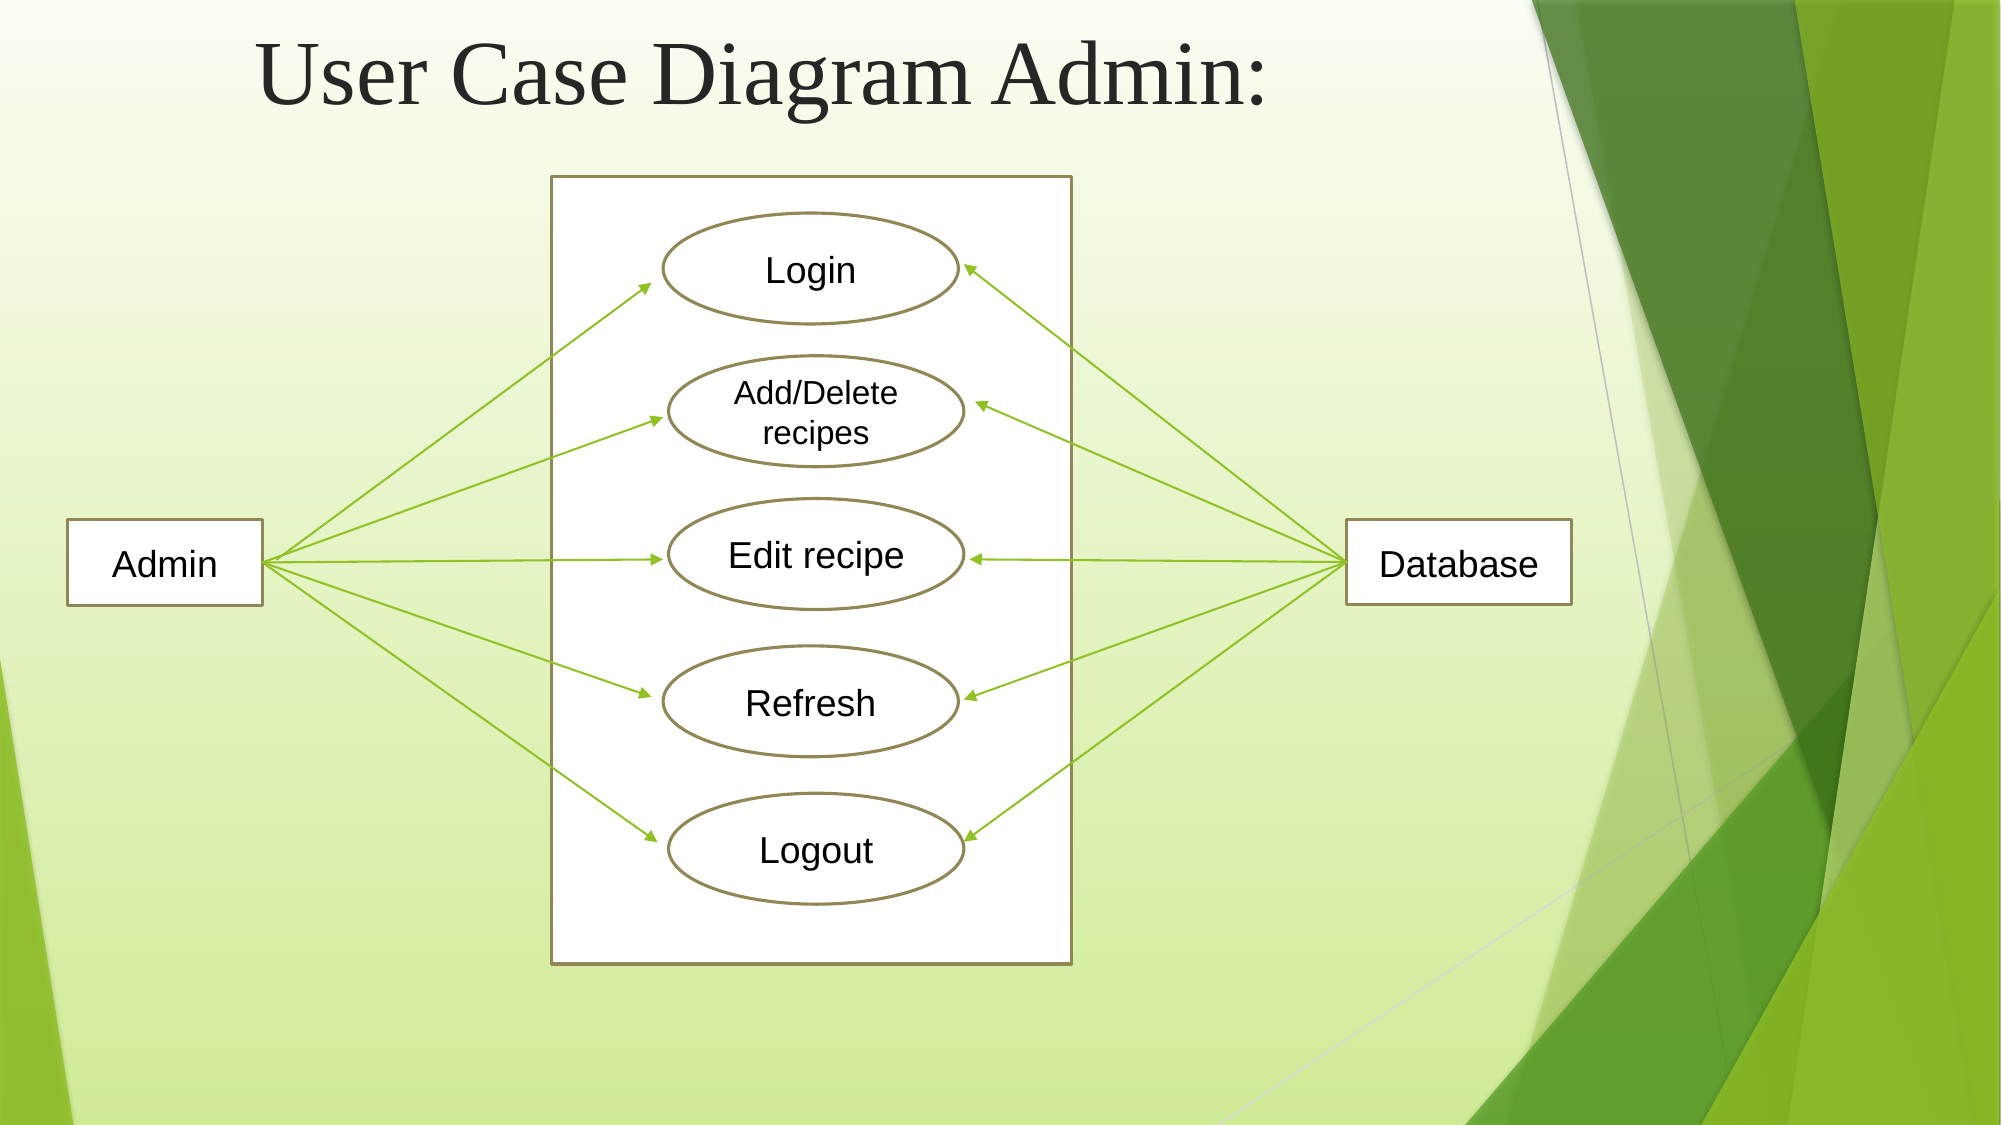

# User Case Diagram Admin:

Login
Add/Delete recipes
Edit recipe
Admin
Database
Refresh
Logout